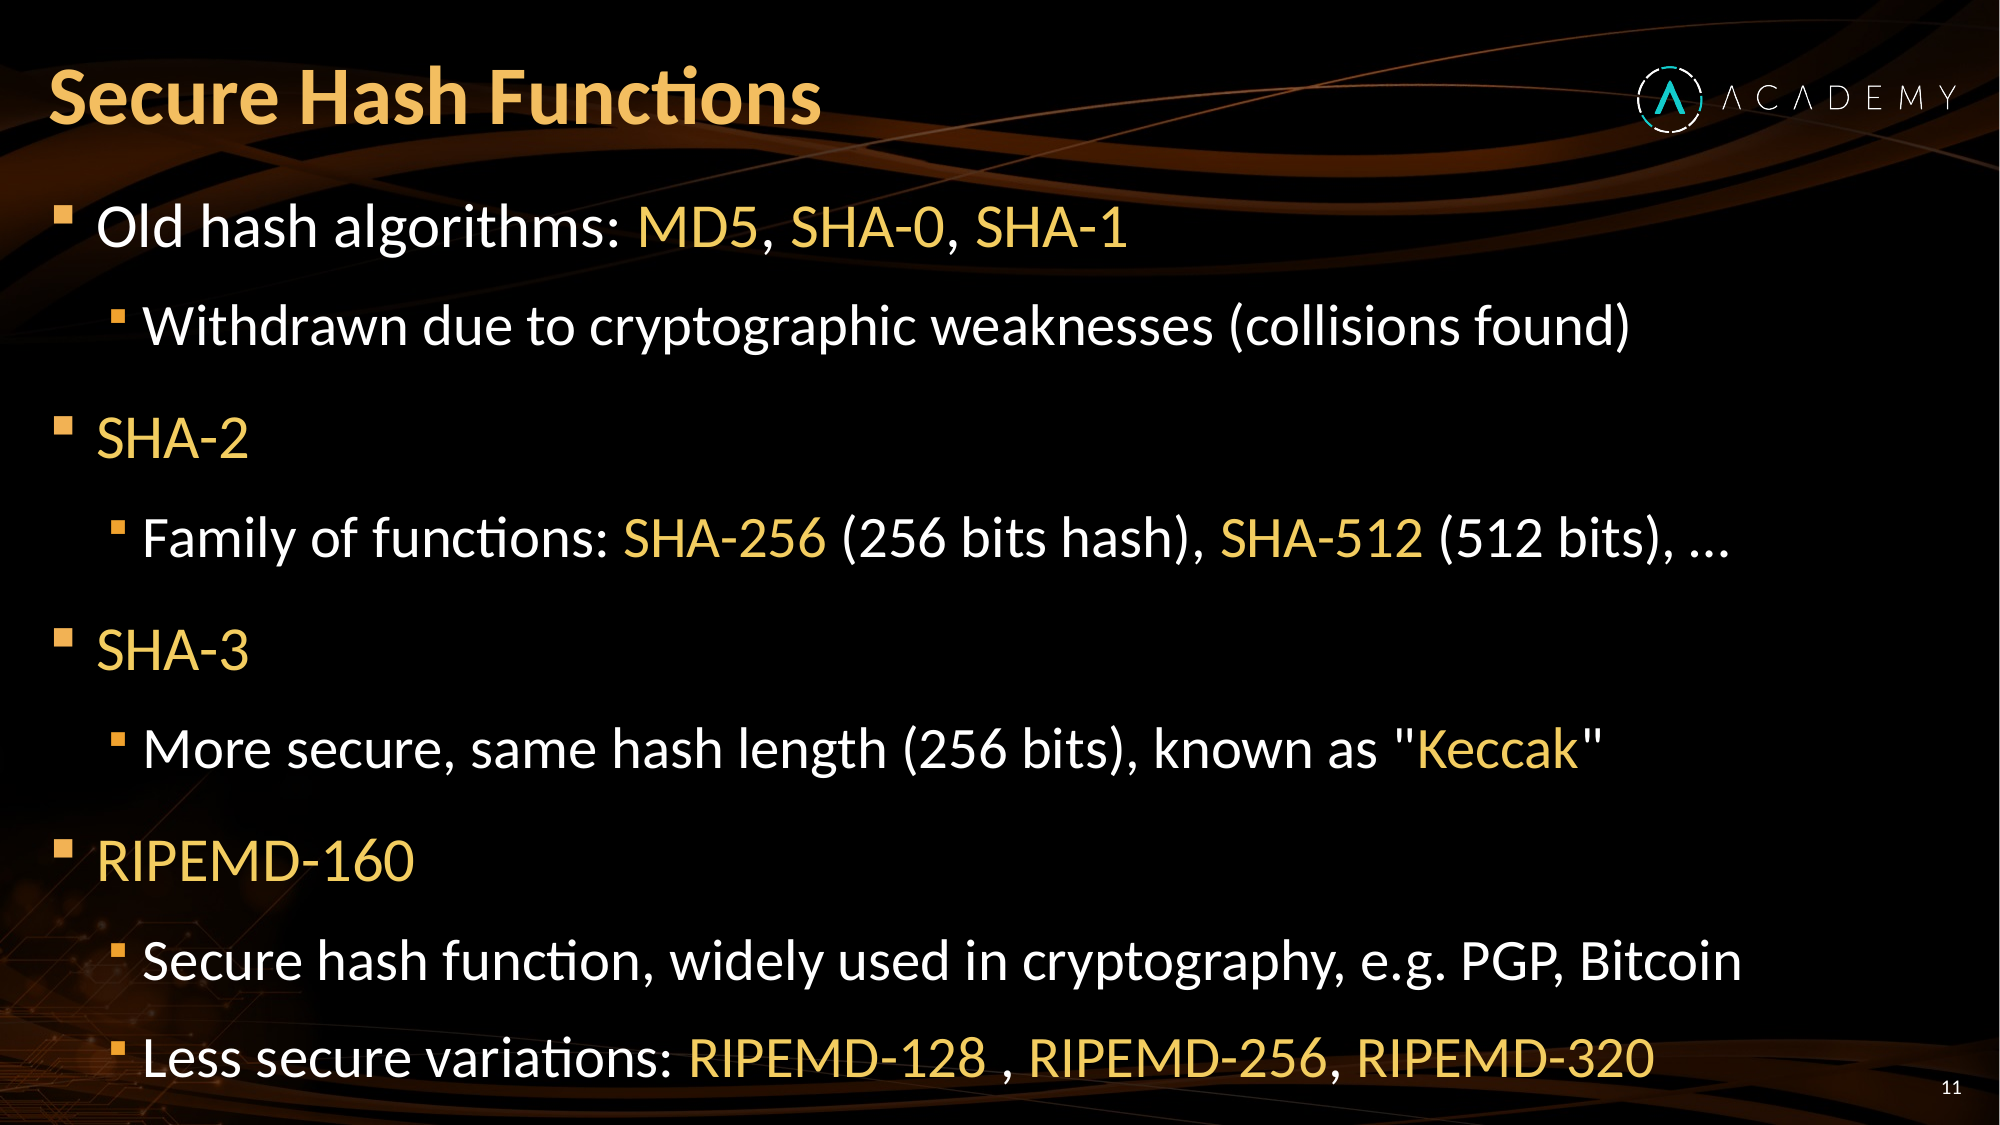

# Secure Hash Functions
Old hash algorithms: MD5, SHA-0, SHA-1
Withdrawn due to cryptographic weaknesses (collisions found)
SHA-2
Family of functions: SHA-256 (256 bits hash), SHA-512 (512 bits), …
SHA-3
More secure, same hash length (256 bits), known as "Keccak"
RIPEMD-160
Secure hash function, widely used in cryptography, e.g. PGP, Bitcoin
Less secure variations: RIPEMD-128 , RIPEMD-256, RIPEMD-320
11